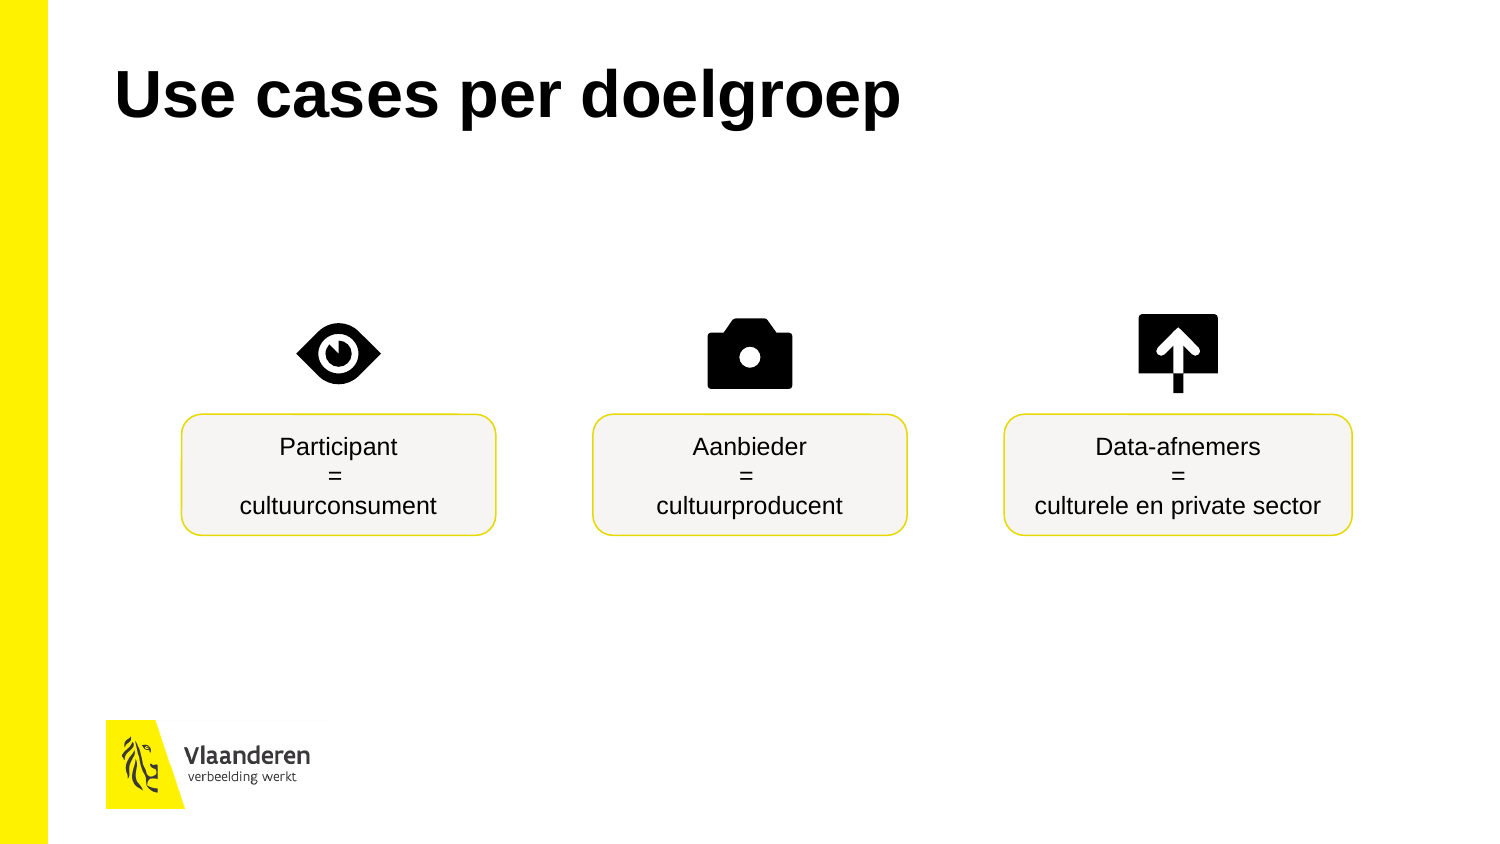

Use cases per doelgroep

Participant
=
cultuurconsument
Aanbieder
=
cultuurproducent
Data-afnemers
=
culturele en private sector